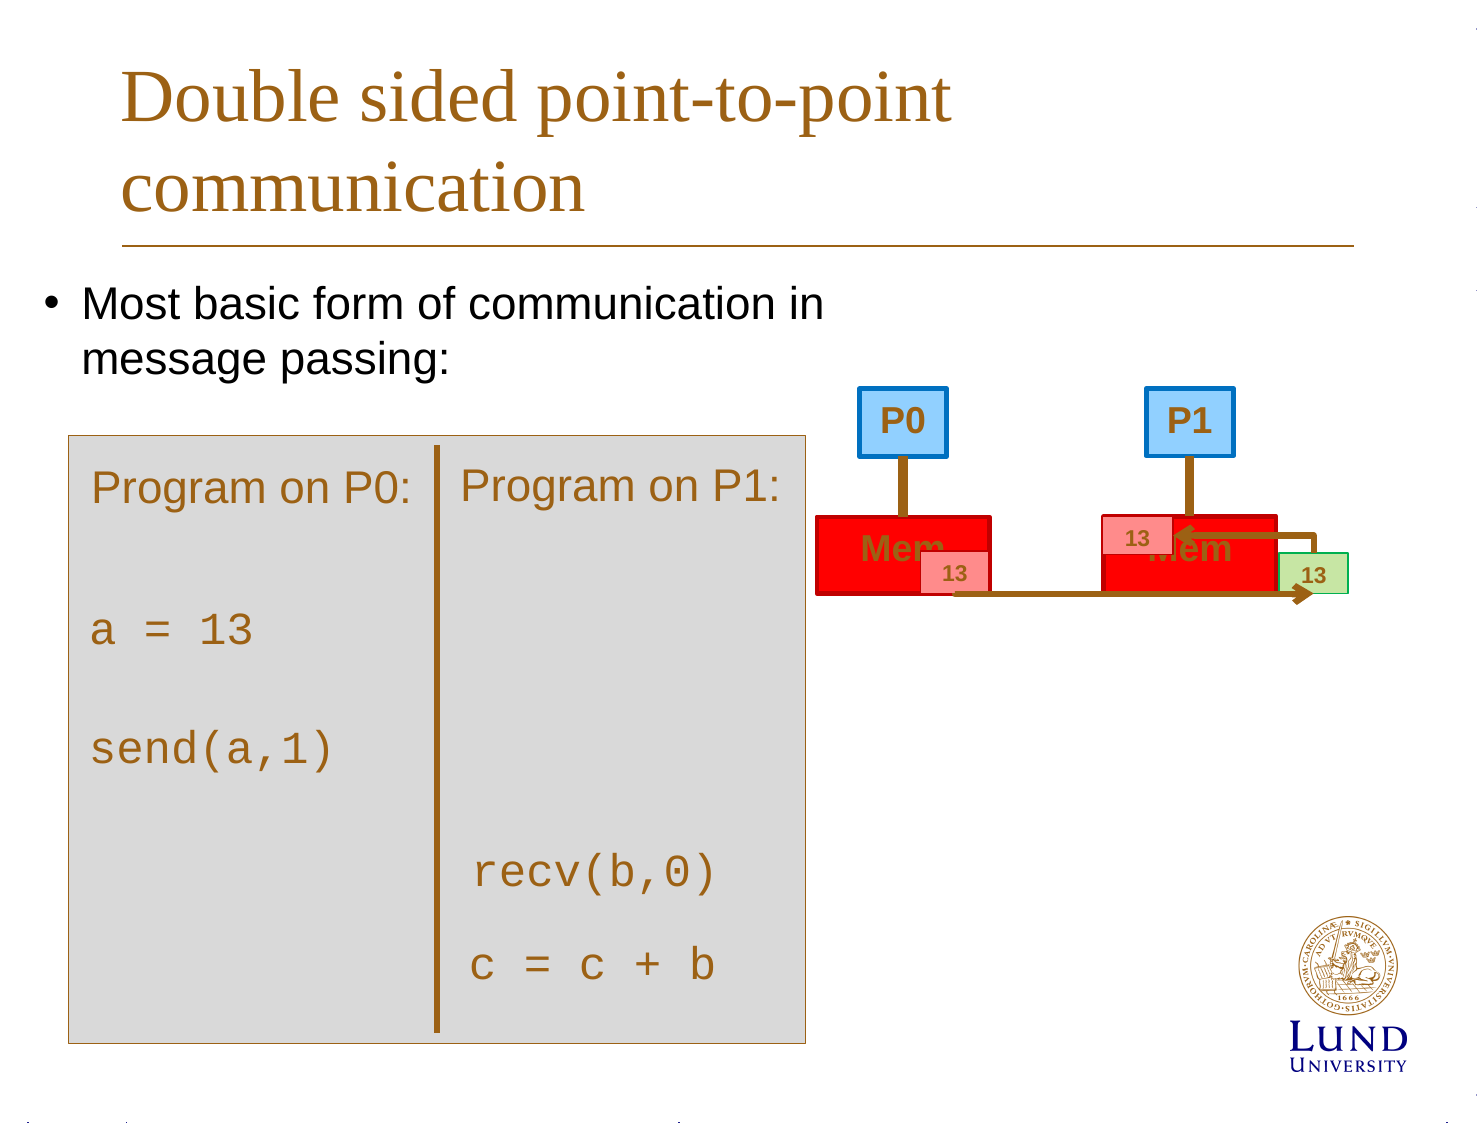

# Double sided point-to-point communication
Most basic form of communication in message passing:
P1
Mem
P0
Mem

Program on P1:

Program on P0:

13
13
13
a = 13

send(a,1)

recv(b,0)

c = c + b